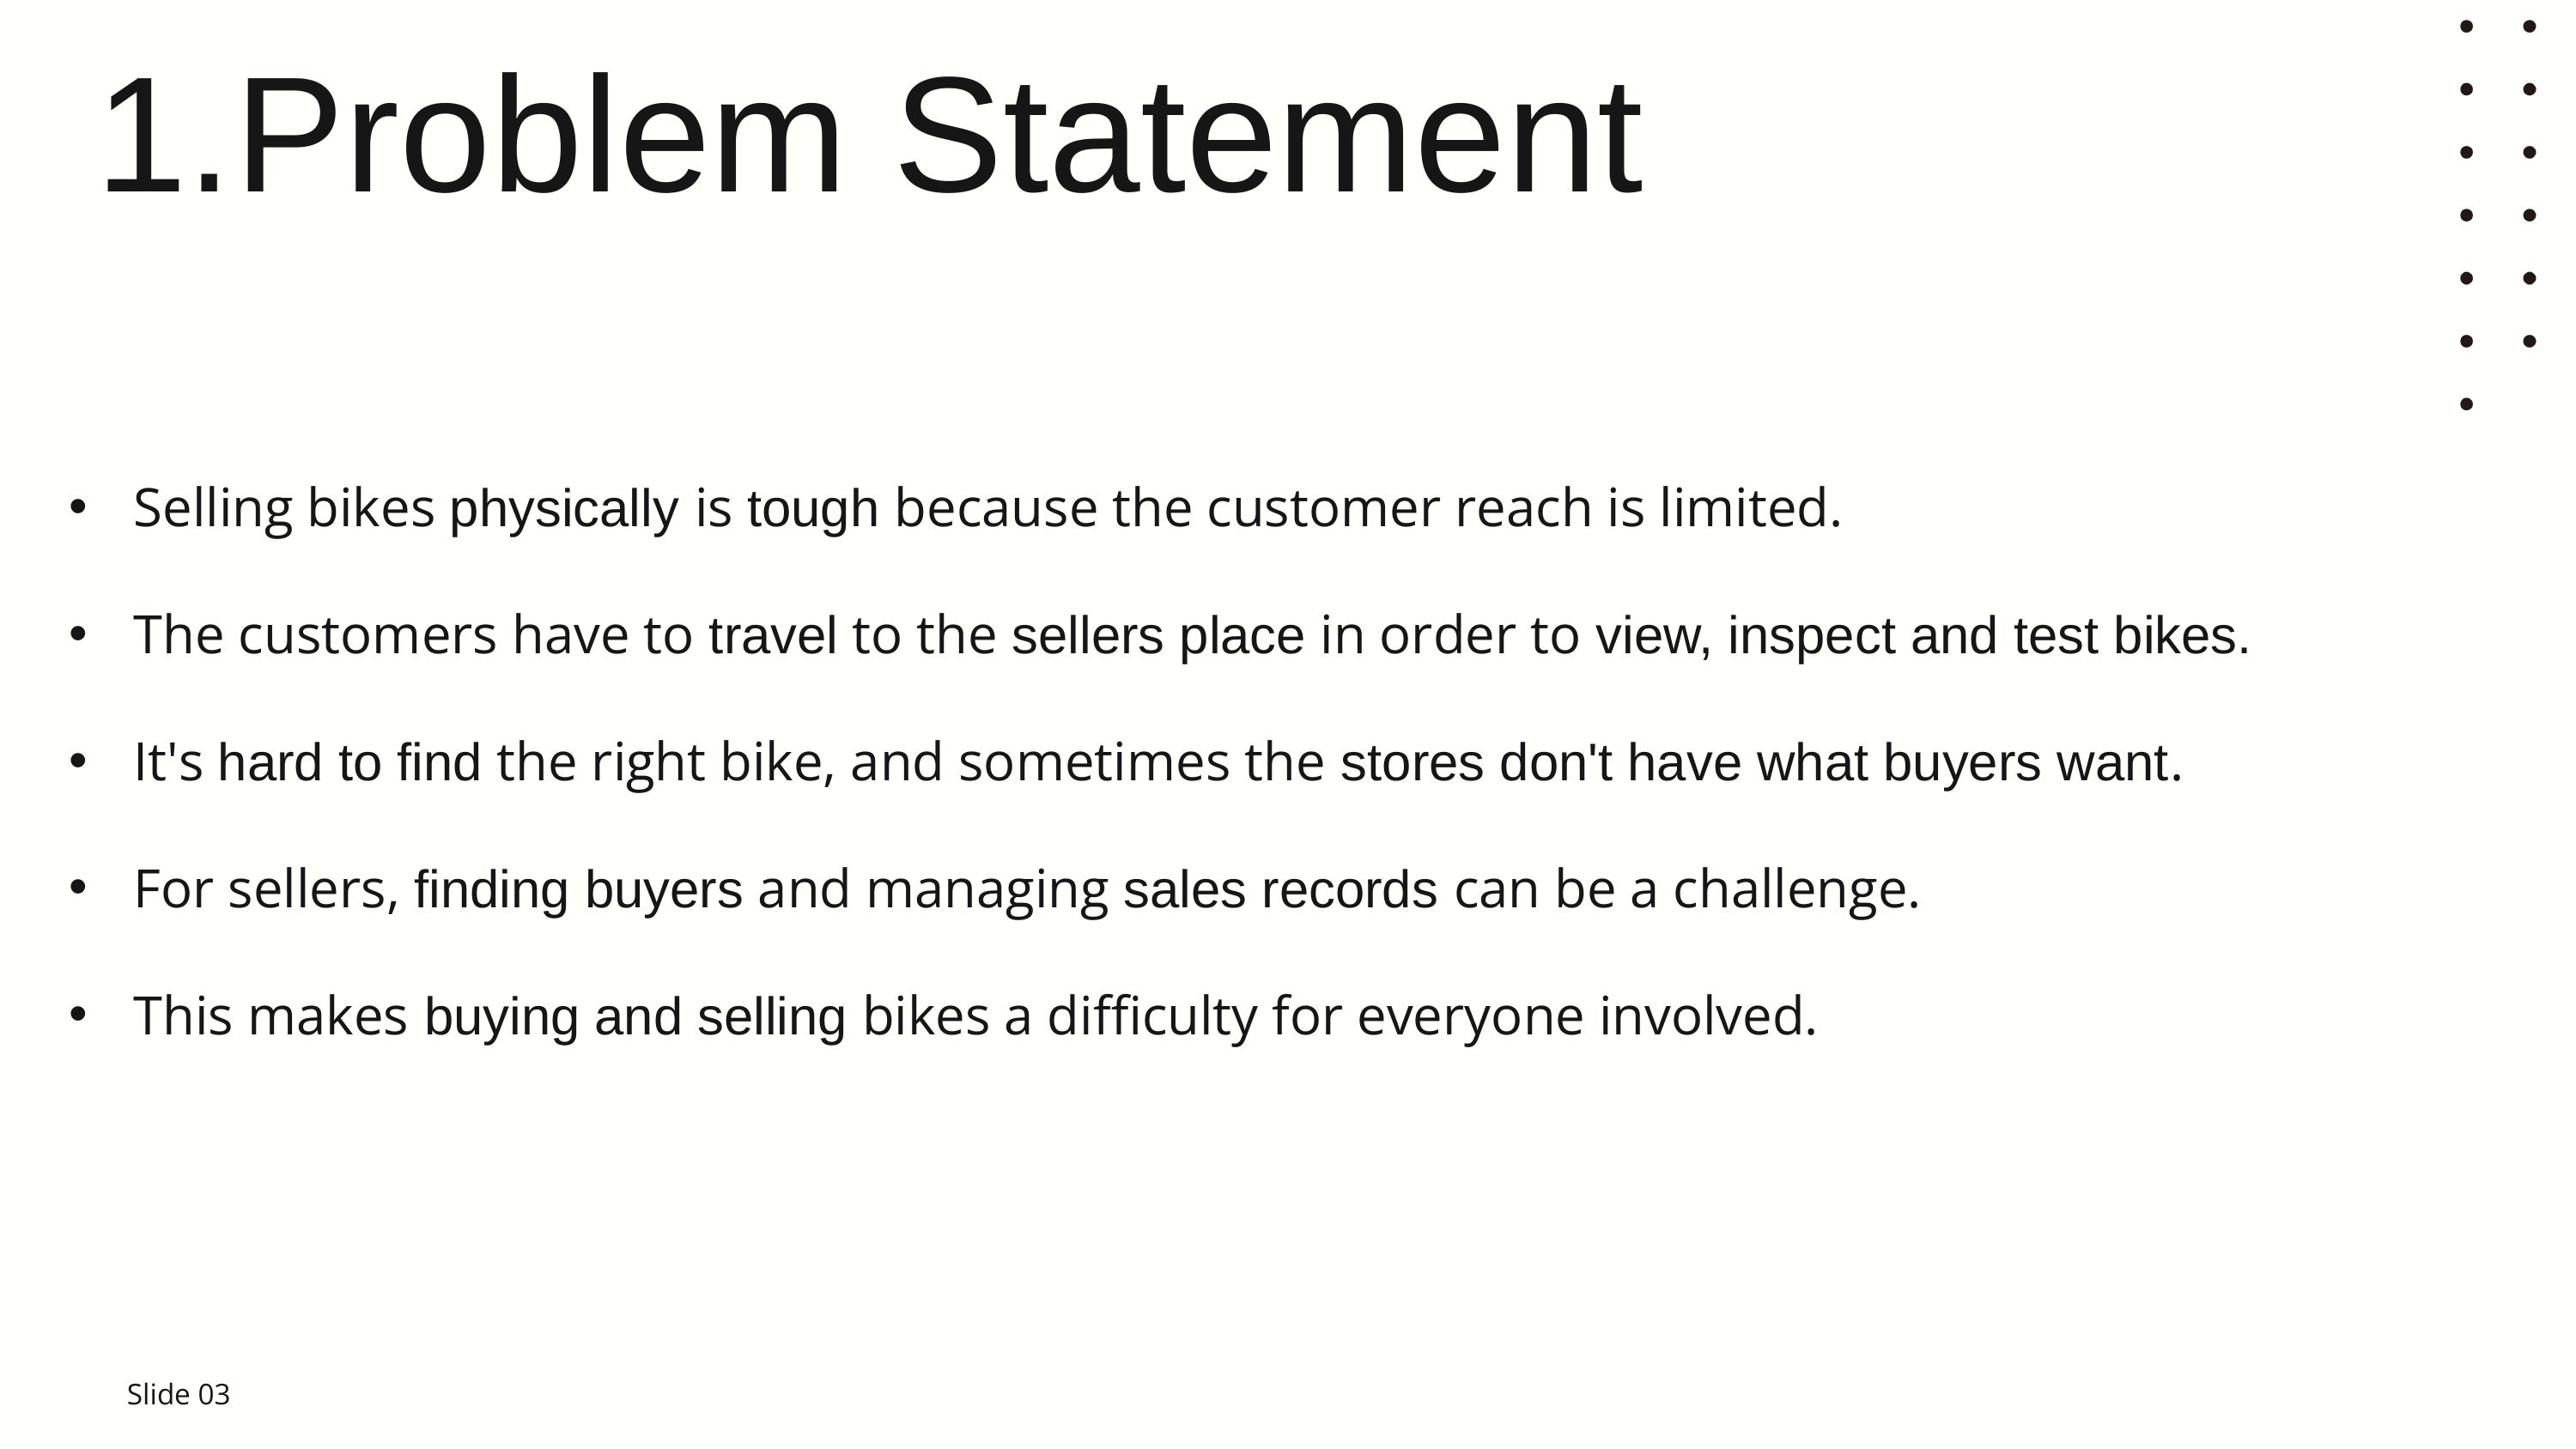

Problem Statement
Selling bikes physically is tough because the customer reach is limited.
The customers have to travel to the sellers place in order to view, inspect and test bikes.
It's hard to find the right bike, and sometimes the stores don't have what buyers want.
For sellers, finding buyers and managing sales records can be a challenge.
This makes buying and selling bikes a difficulty for everyone involved.

Slide 03